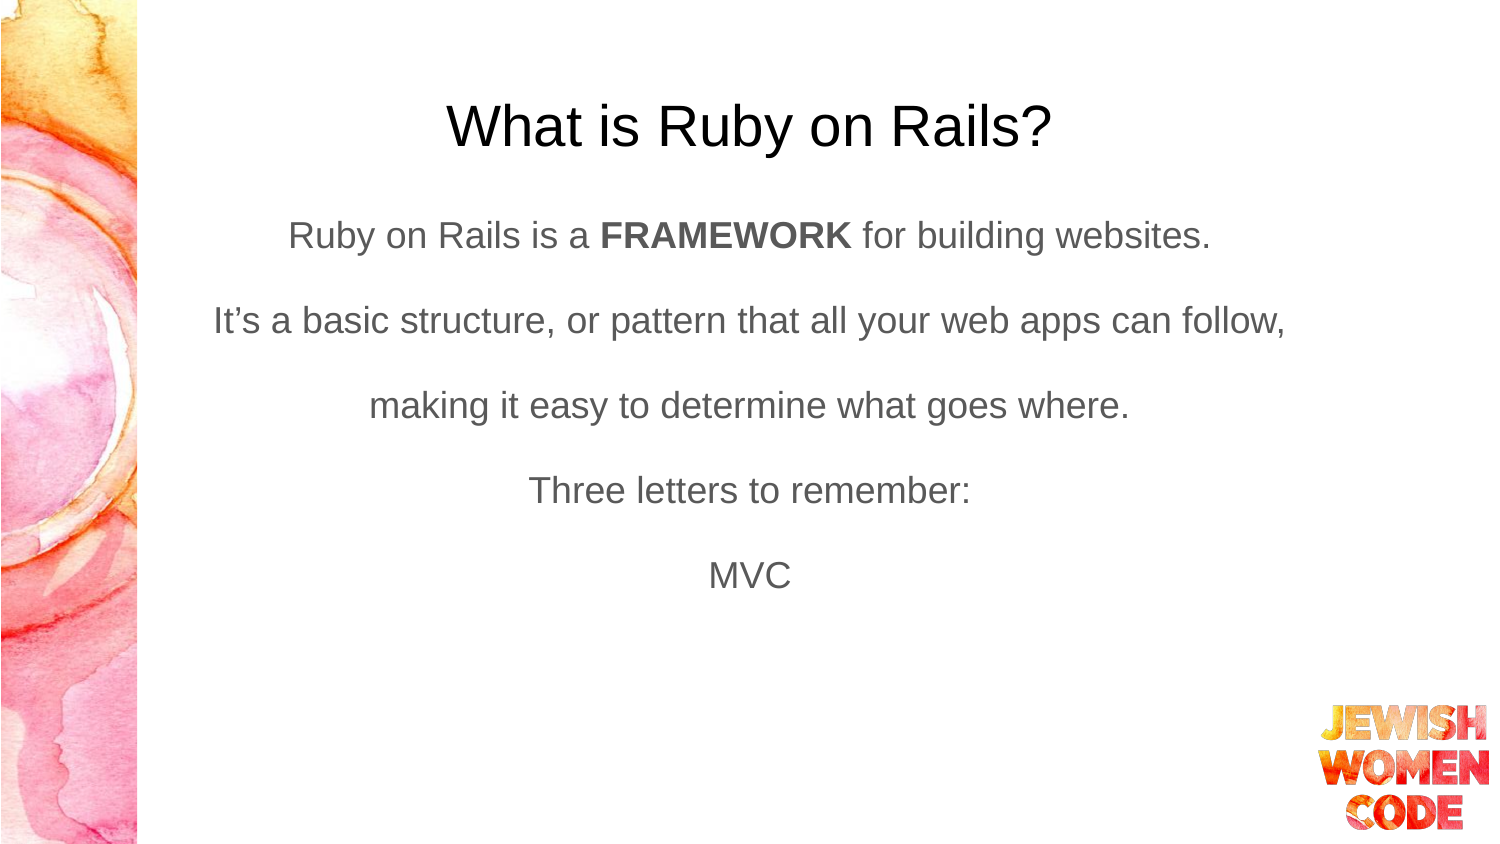

# What is Ruby on Rails?
Ruby on Rails is a FRAMEWORK for building websites.
It’s a basic structure, or pattern that all your web apps can follow,
making it easy to determine what goes where.
Three letters to remember:
MVC